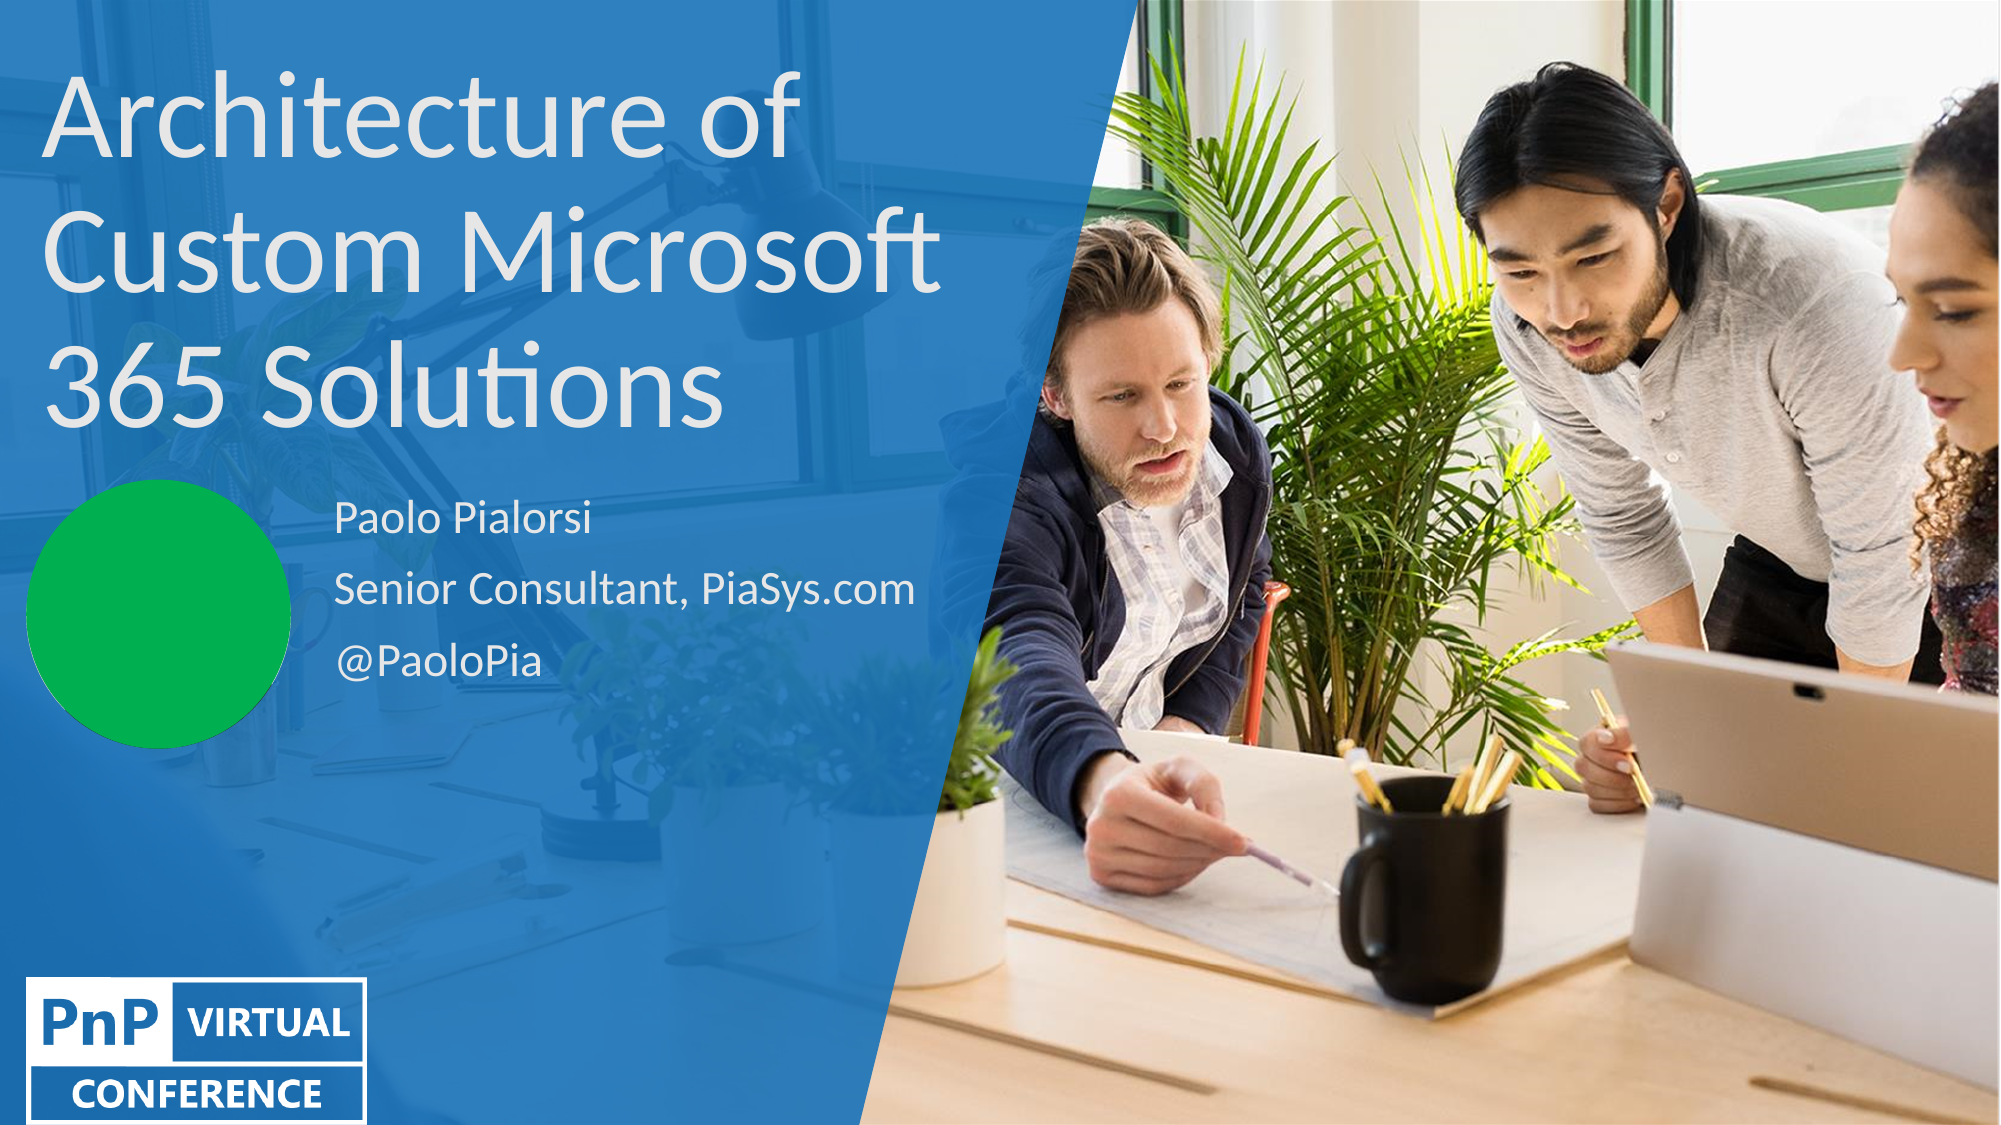

# Architecture of Custom Microsoft 365 Solutions

Paolo Pialorsi
Senior Consultant, PiaSys.com
@PaoloPia